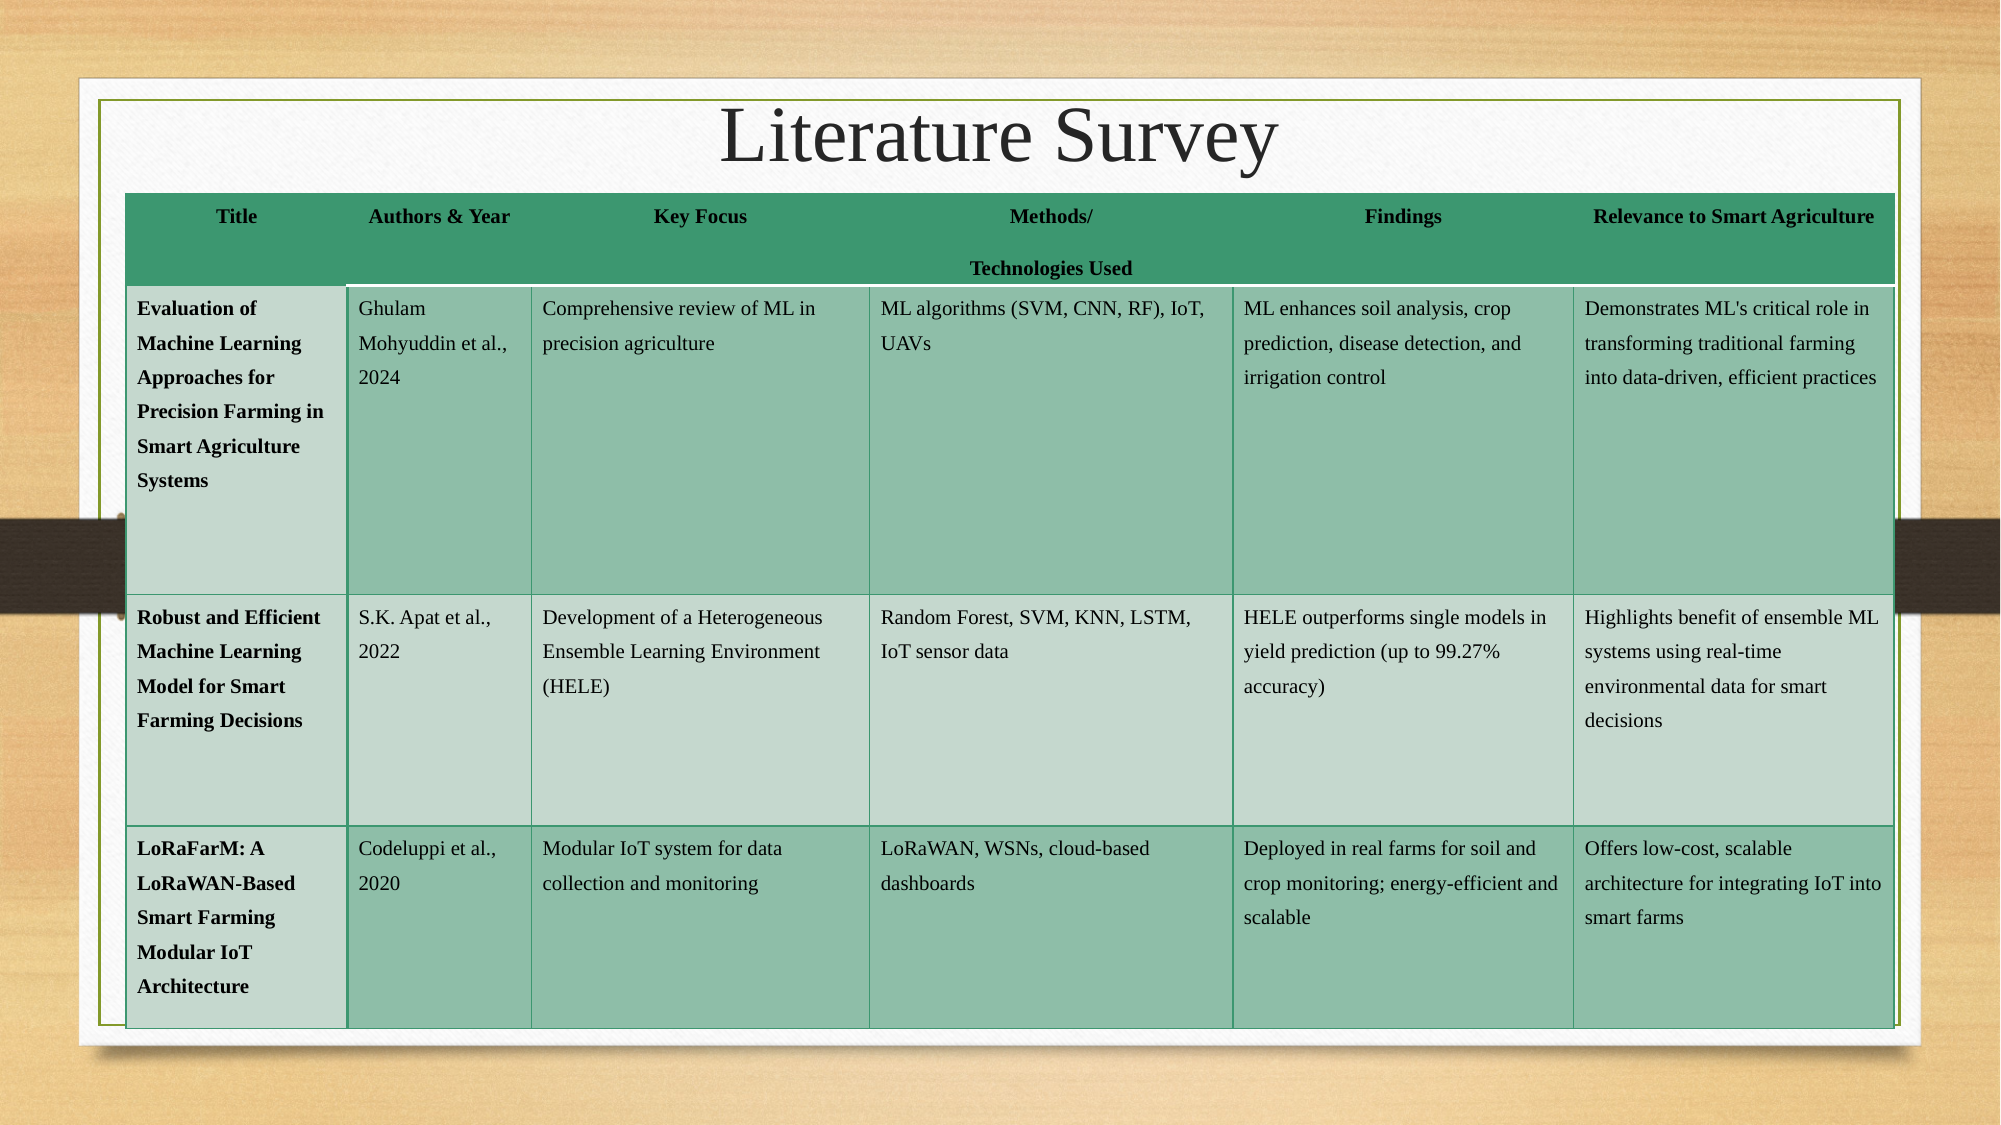

# Literature Survey
| Title | Authors & Year | Key Focus | Methods/ Technologies Used | Findings | Relevance to Smart Agriculture |
| --- | --- | --- | --- | --- | --- |
| Evaluation of Machine Learning Approaches for Precision Farming in Smart Agriculture Systems | Ghulam Mohyuddin et al., 2024 | Comprehensive review of ML in precision agriculture | ML algorithms (SVM, CNN, RF), IoT, UAVs | ML enhances soil analysis, crop prediction, disease detection, and irrigation control | Demonstrates ML's critical role in transforming traditional farming into data-driven, efficient practices |
| Robust and Efficient Machine Learning Model for Smart Farming Decisions | S.K. Apat et al., 2022 | Development of a Heterogeneous Ensemble Learning Environment (HELE) | Random Forest, SVM, KNN, LSTM, IoT sensor data | HELE outperforms single models in yield prediction (up to 99.27% accuracy) | Highlights benefit of ensemble ML systems using real-time environmental data for smart decisions |
| LoRaFarM: A LoRaWAN-Based Smart Farming Modular IoT Architecture | Codeluppi et al., 2020 | Modular IoT system for data collection and monitoring | LoRaWAN, WSNs, cloud-based dashboards | Deployed in real farms for soil and crop monitoring; energy-efficient and scalable | Offers low-cost, scalable architecture for integrating IoT into smart farms |